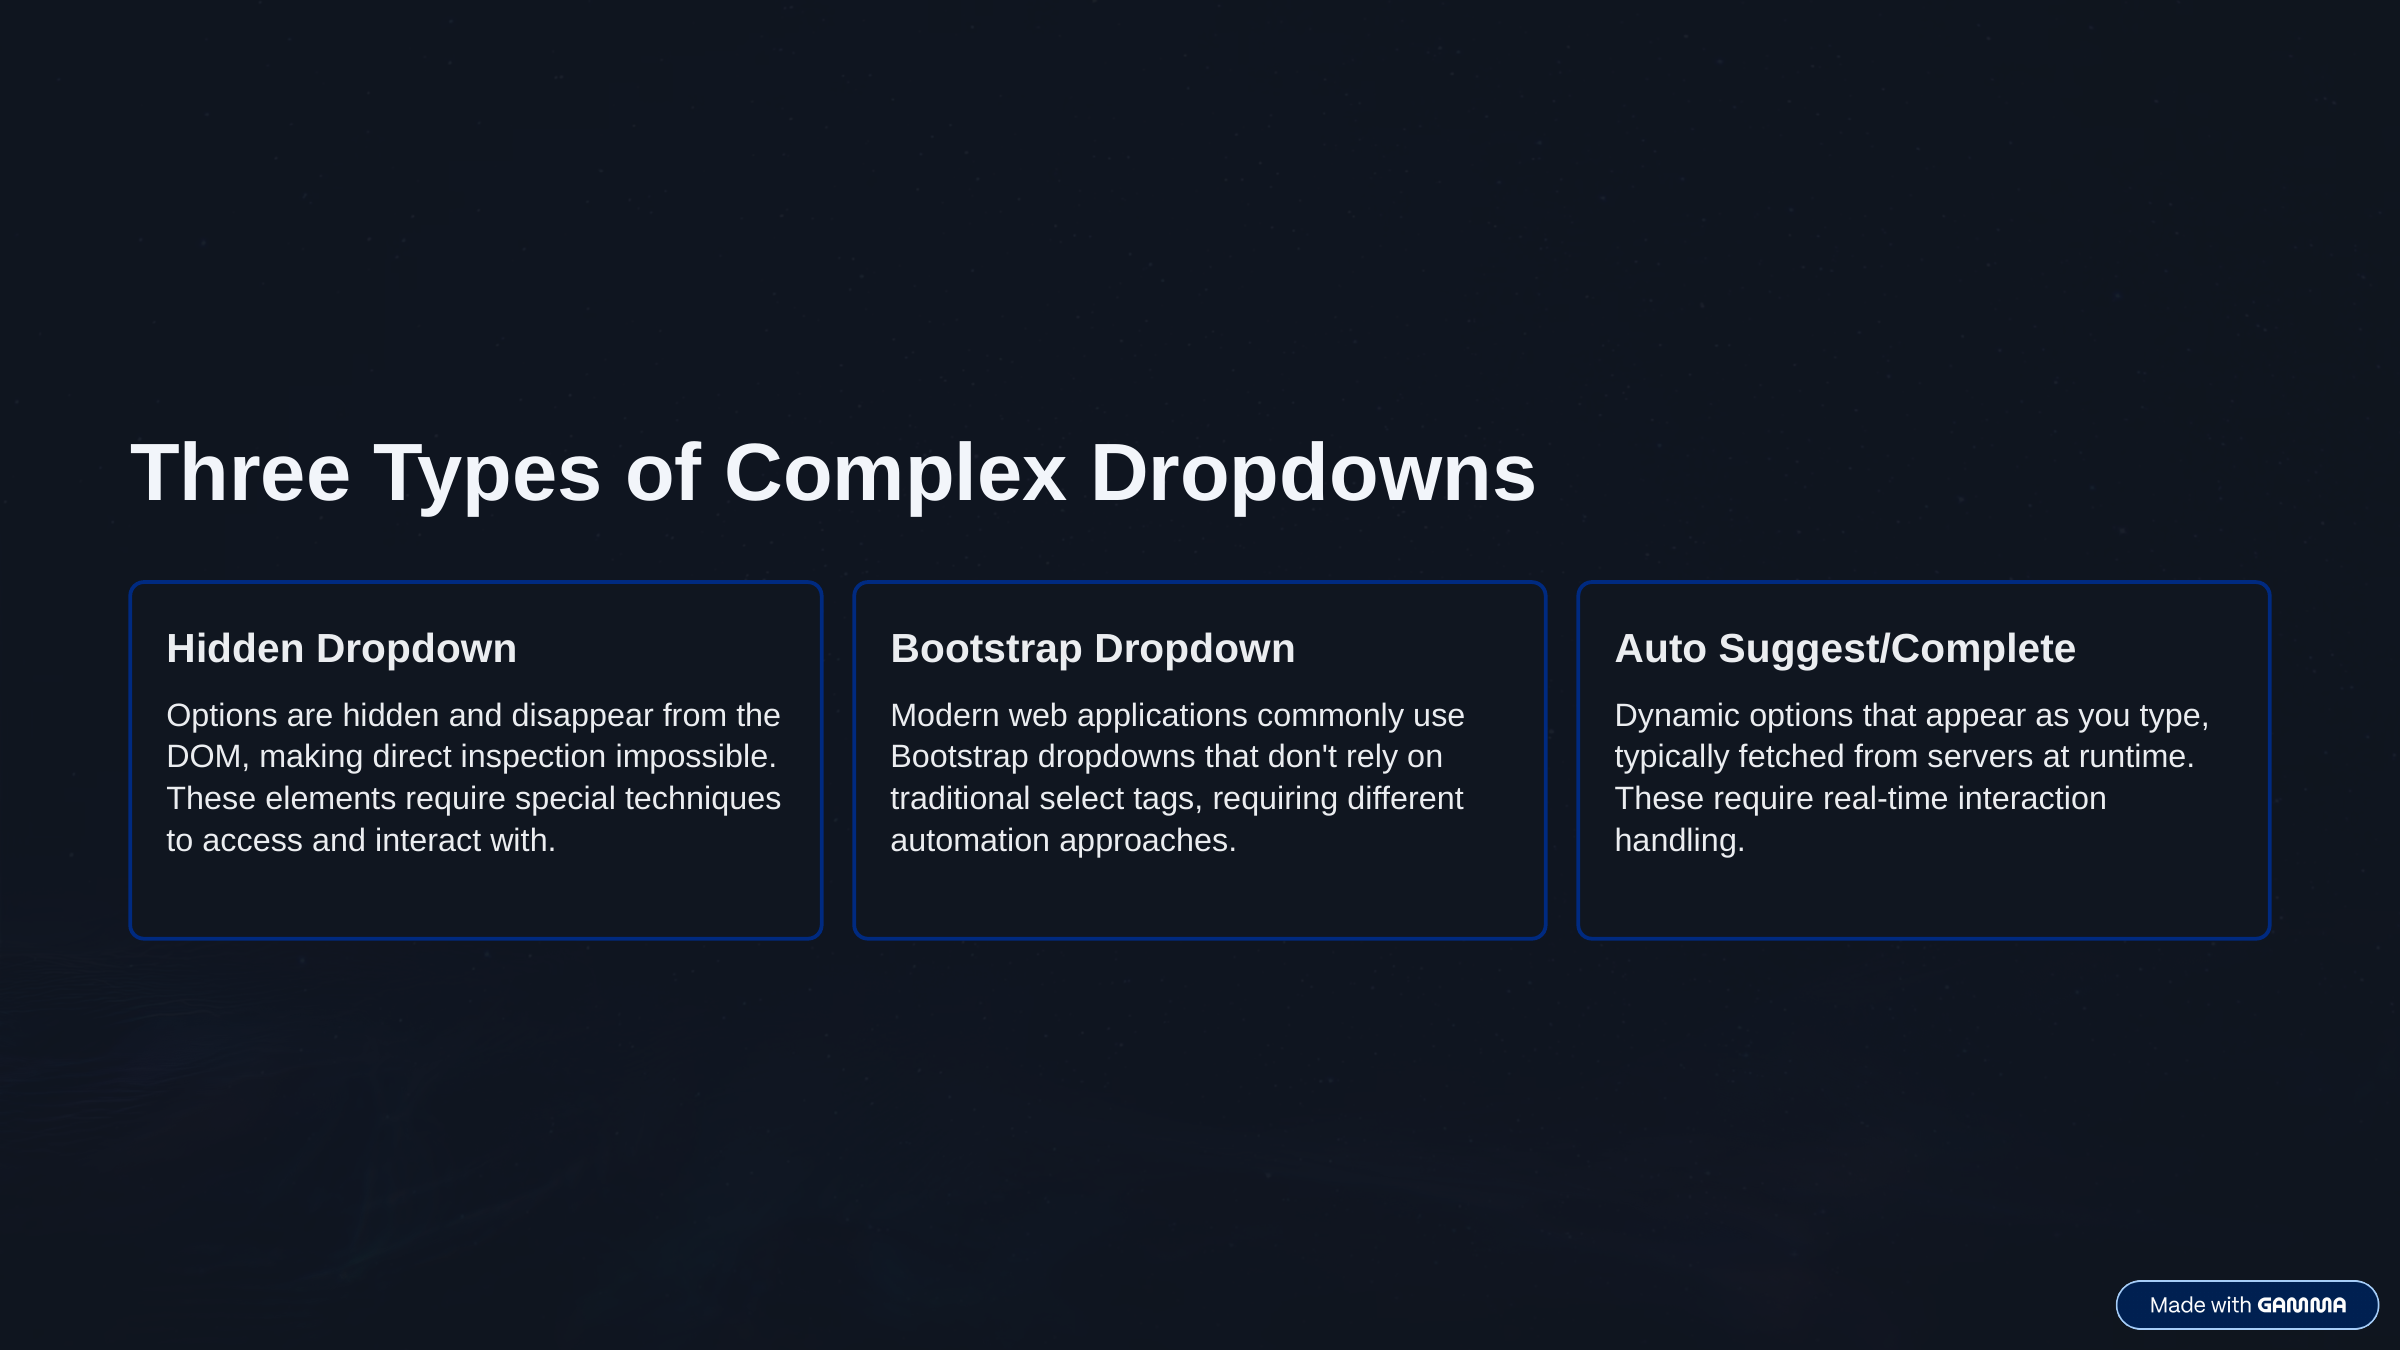

Three Types of Complex Dropdowns

Hidden Dropdown
Bootstrap Dropdown
Auto Suggest/Complete
Options are hidden and disappear from the DOM, making direct inspection impossible. These elements require special techniques to access and interact with.
Modern web applications commonly use Bootstrap dropdowns that don't rely on traditional select tags, requiring different automation approaches.
Dynamic options that appear as you type, typically fetched from servers at runtime. These require real-time interaction handling.